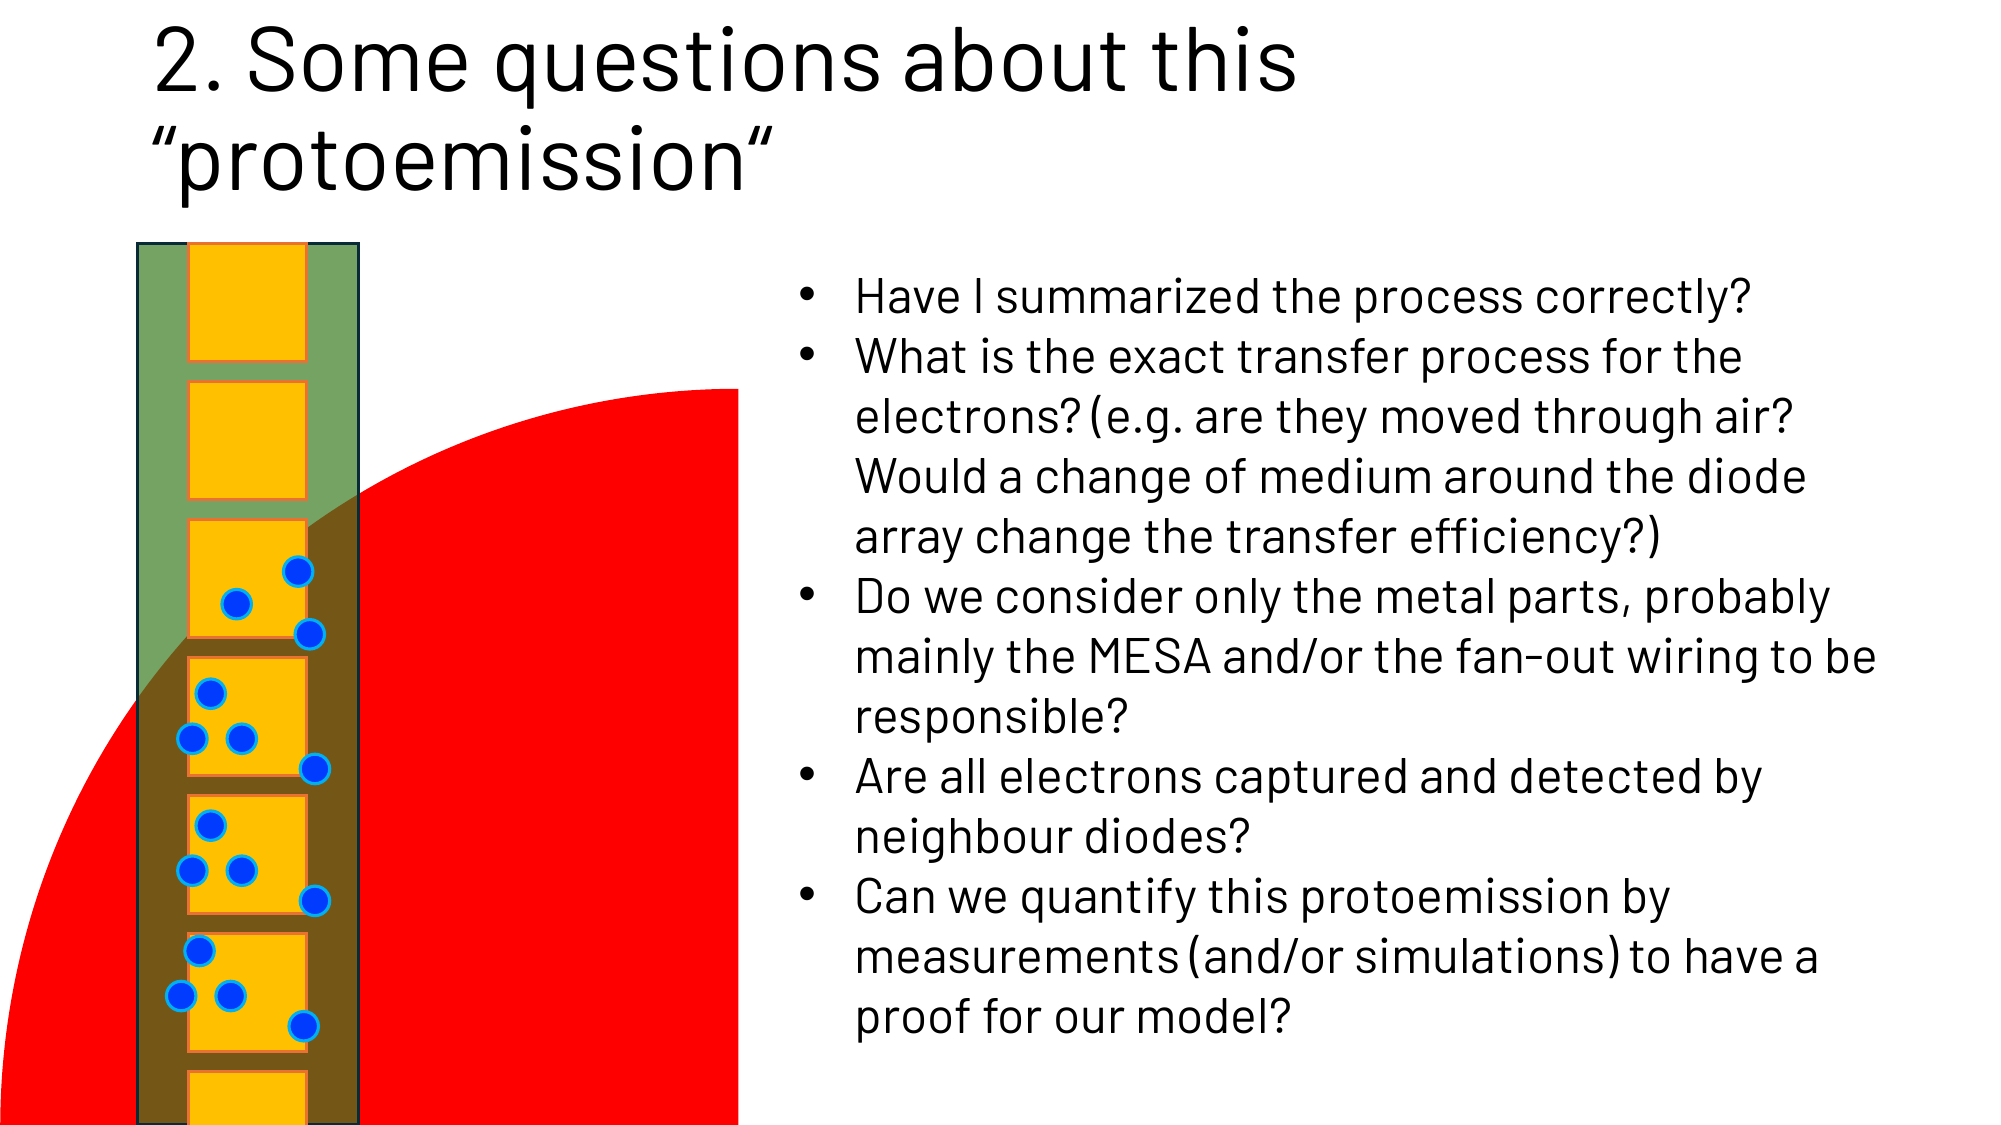

# 2. Some questions about this “protoemission“

Have I summarized the process correctly?
What is the exact transfer process for the electrons? (e.g. are they moved through air? Would a change of medium around the diode array change the transfer efficiency?)
Do we consider only the metal parts, probably mainly the MESA and/or the fan-out wiring to be responsible?
Are all electrons captured and detected by neighbour diodes?
Can we quantify this protoemission by measurements (and/or simulations) to have a proof for our model?